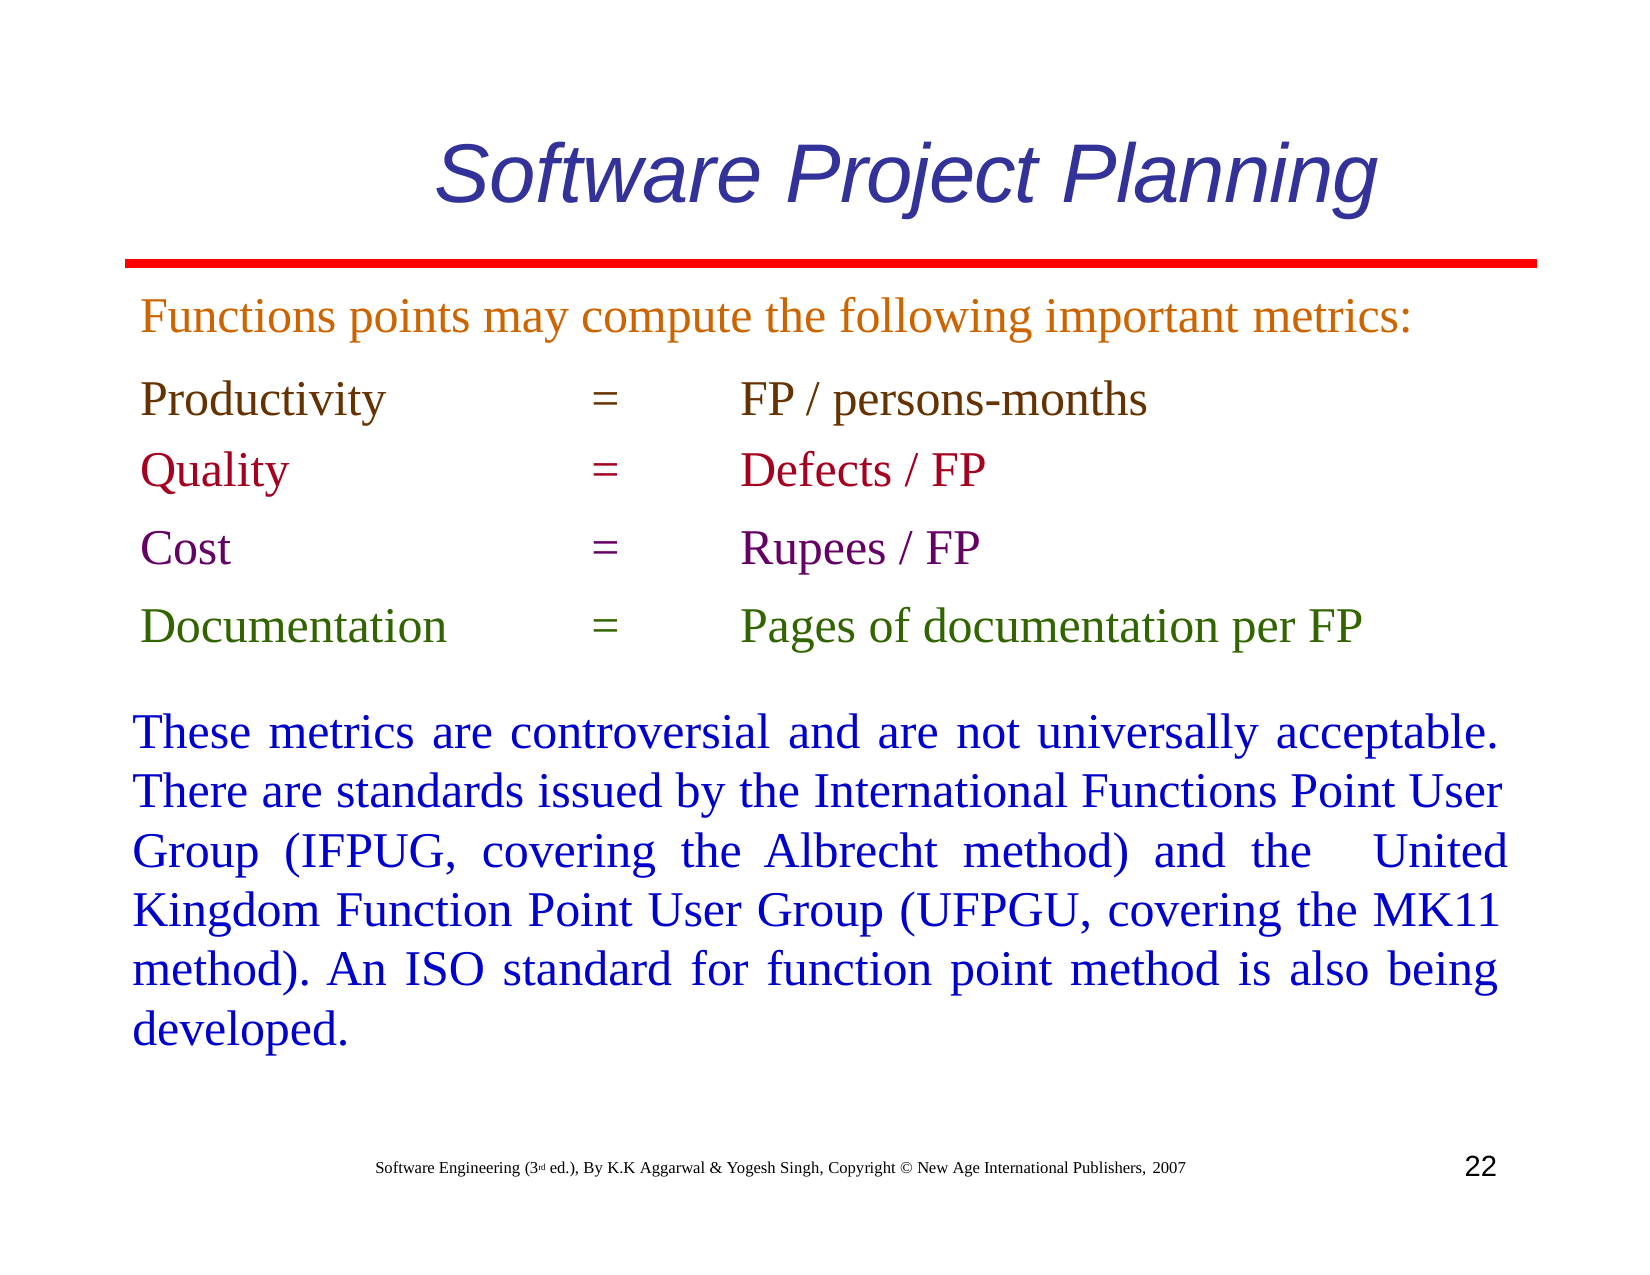

# Software Project Planning

Functions points may compute the following important metrics:
| Productivity | = | FP / persons-months |
| --- | --- | --- |
| Quality | = | Defects / FP |
| Cost | = | Rupees / FP |
| Documentation | = | Pages of documentation per FP |
These metrics are controversial and are not universally acceptable.  There are standards issued by the International Functions Point User  Group  (IFPUG,  covering  the  Albrecht  method)  and  the    United
Kingdom Function Point User Group (UFPGU, covering the MK11  method). An ISO standard for function point method is also being  developed.
22
Software Engineering (3rd  ed.), By K.K Aggarwal & Yogesh Singh, Copyright © New Age International Publishers, 2007